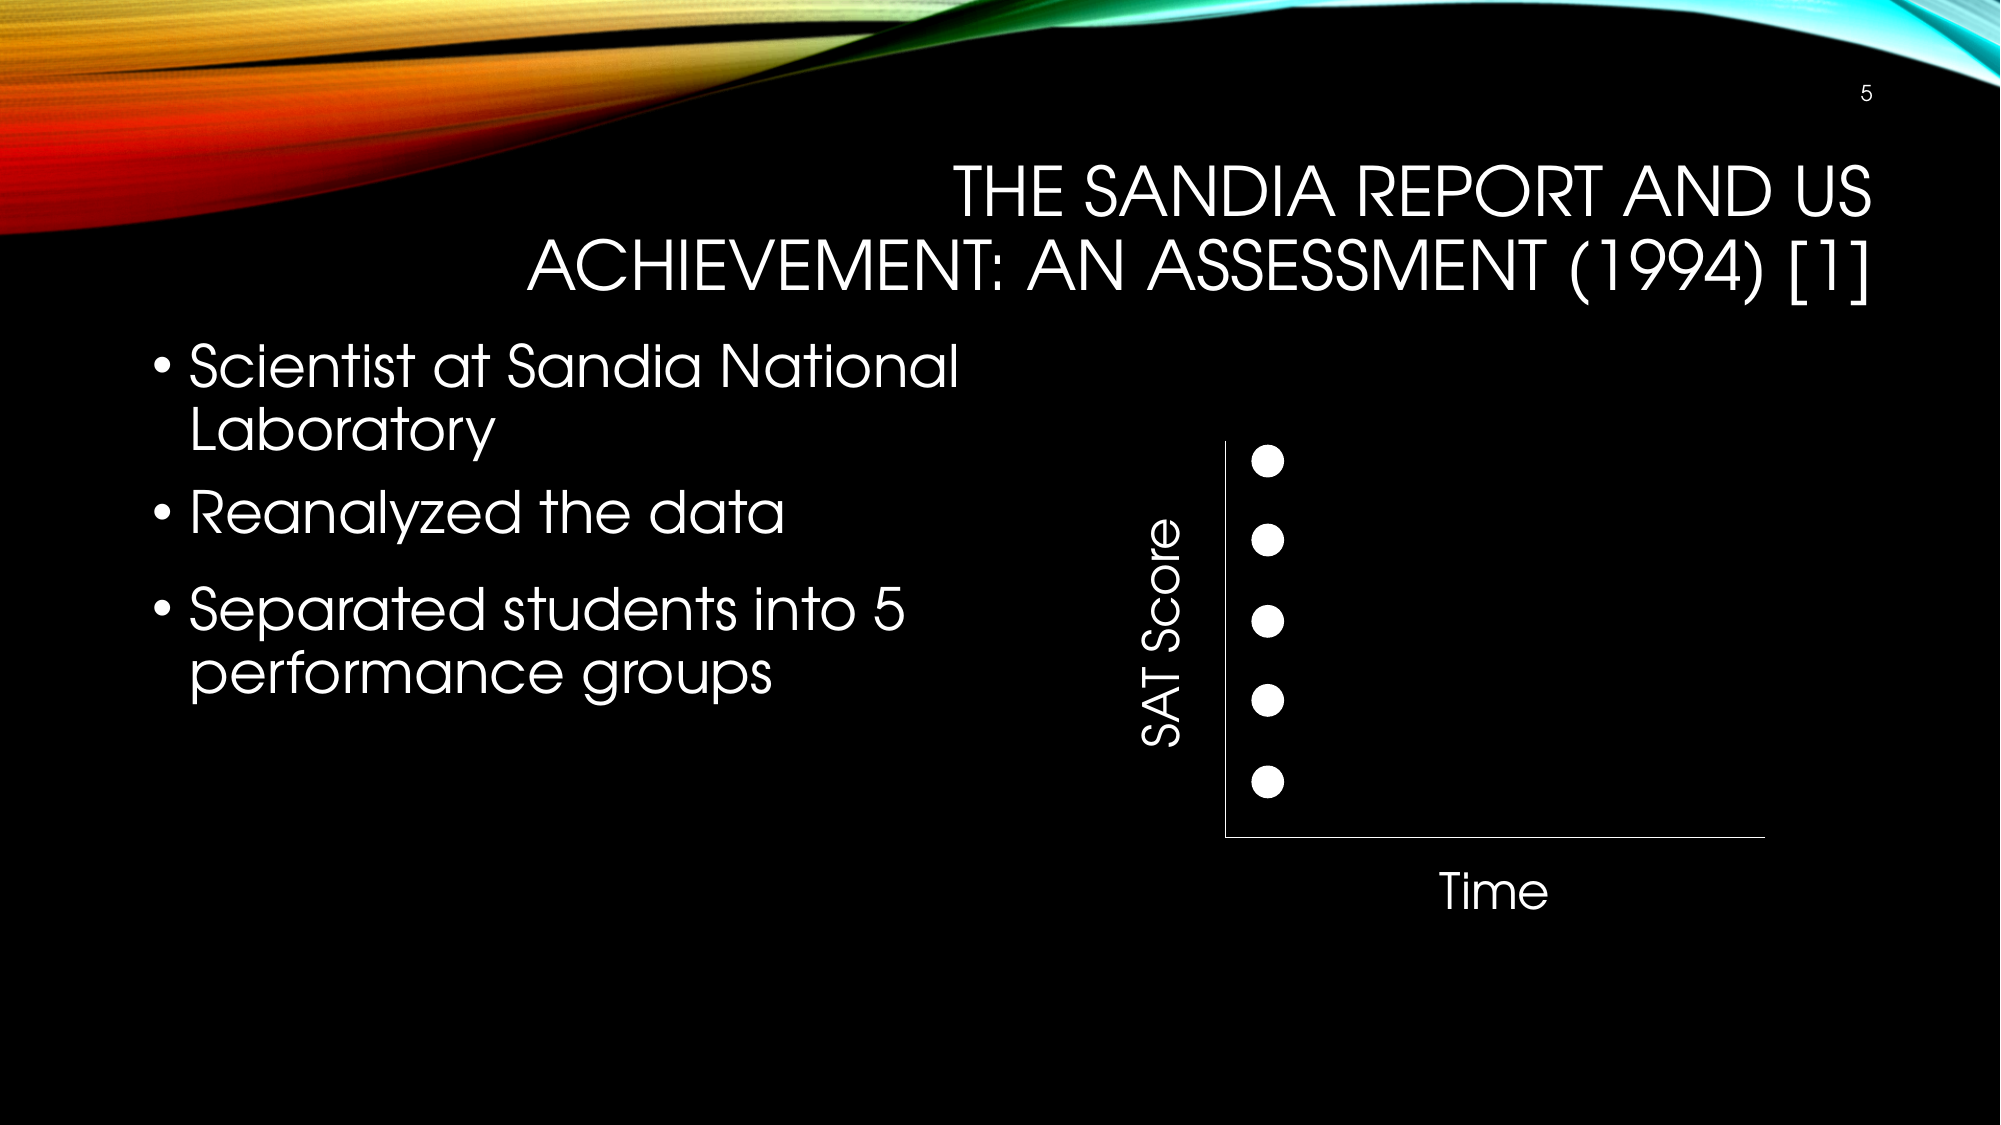

5
# The Sandia report and US achievement: An assessment (1994) [1]
Scientist at Sandia National Laboratory
Reanalyzed the data

Separated students into 5 performance groups
SAT Score

Time